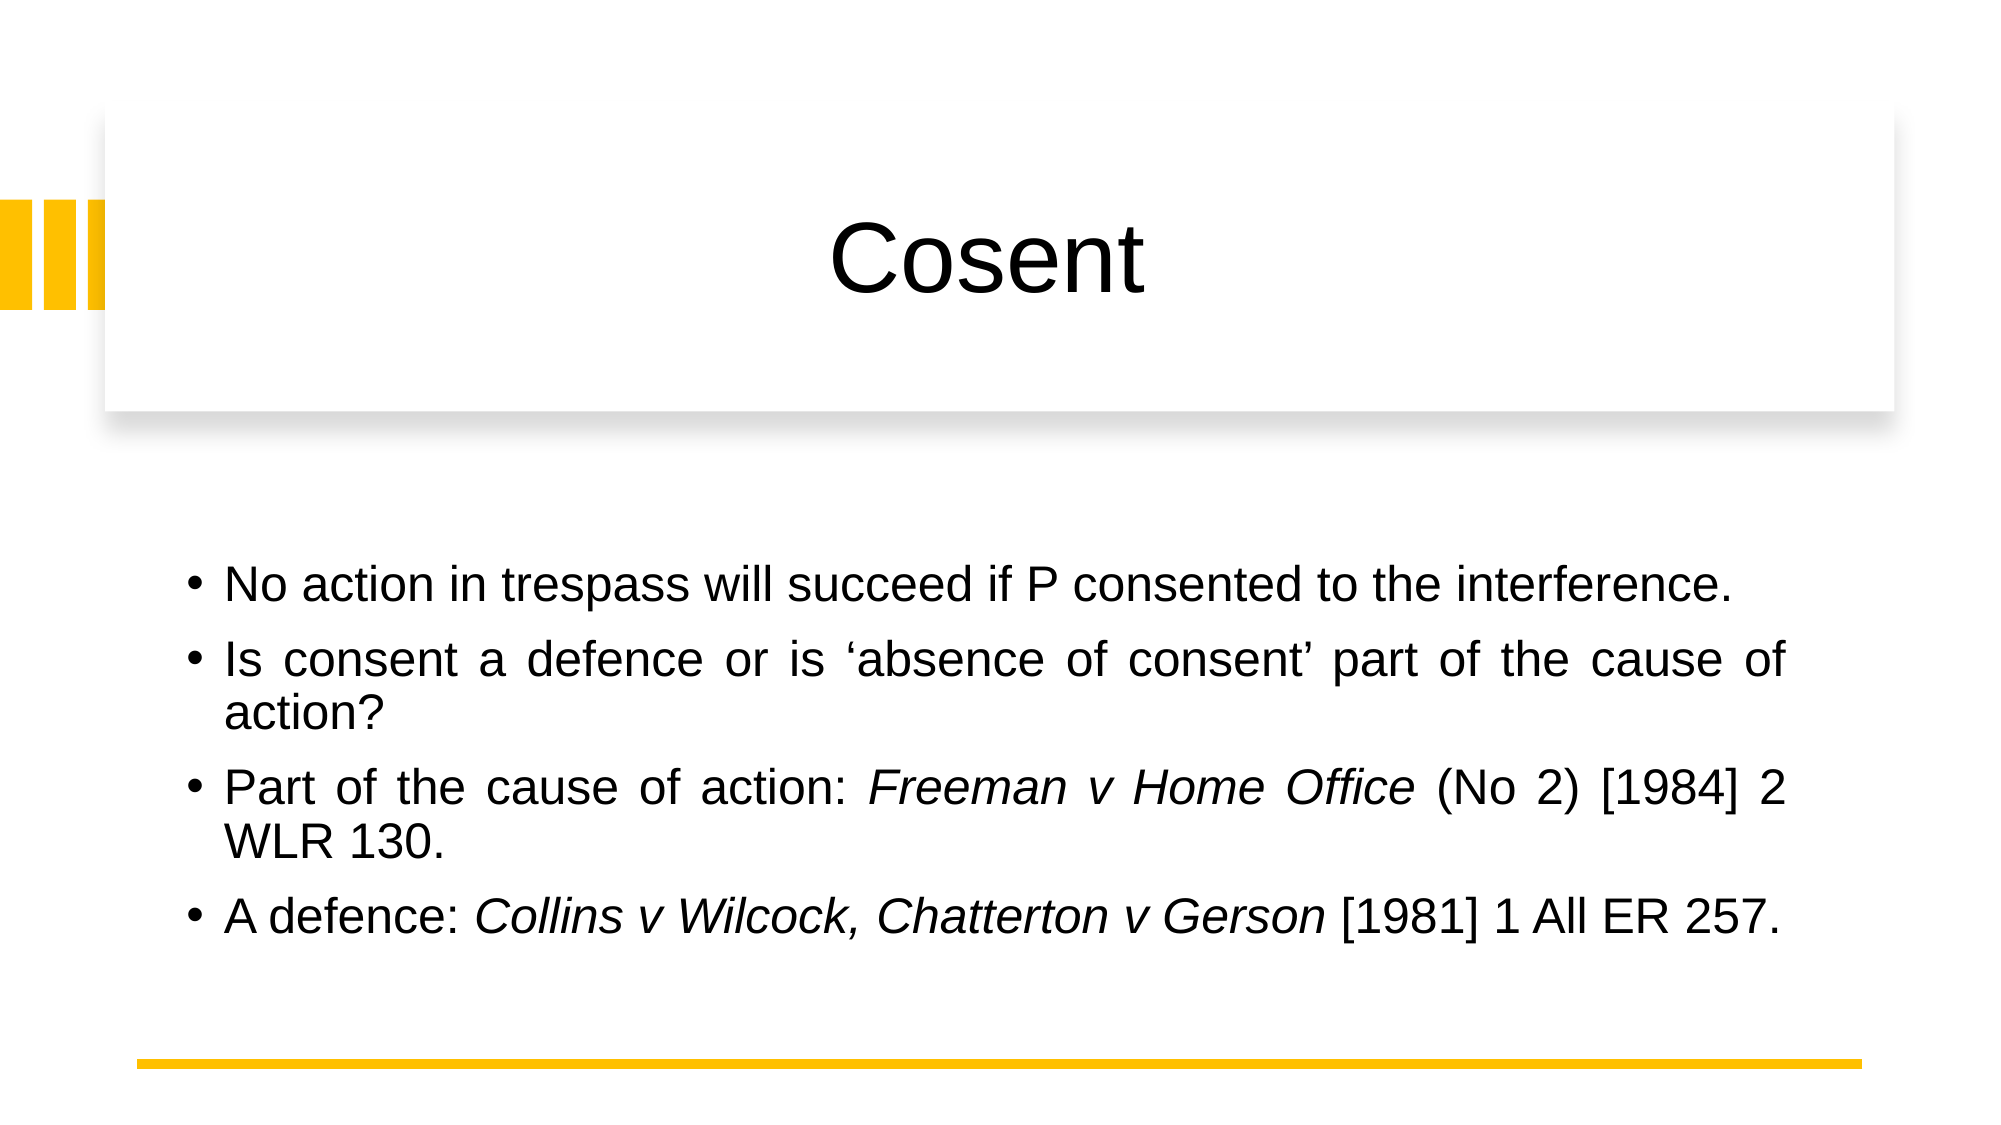

# Cosent

No action in trespass will succeed if P consented to the interference.
Is consent a defence or is ‘absence of consent’ part of the cause of action?
Part of the cause of action: Freeman v Home Office (No 2) [1984] 2 WLR 130.
A defence: Collins v Wilcock, Chatterton v Gerson [1981] 1 All ER 257.